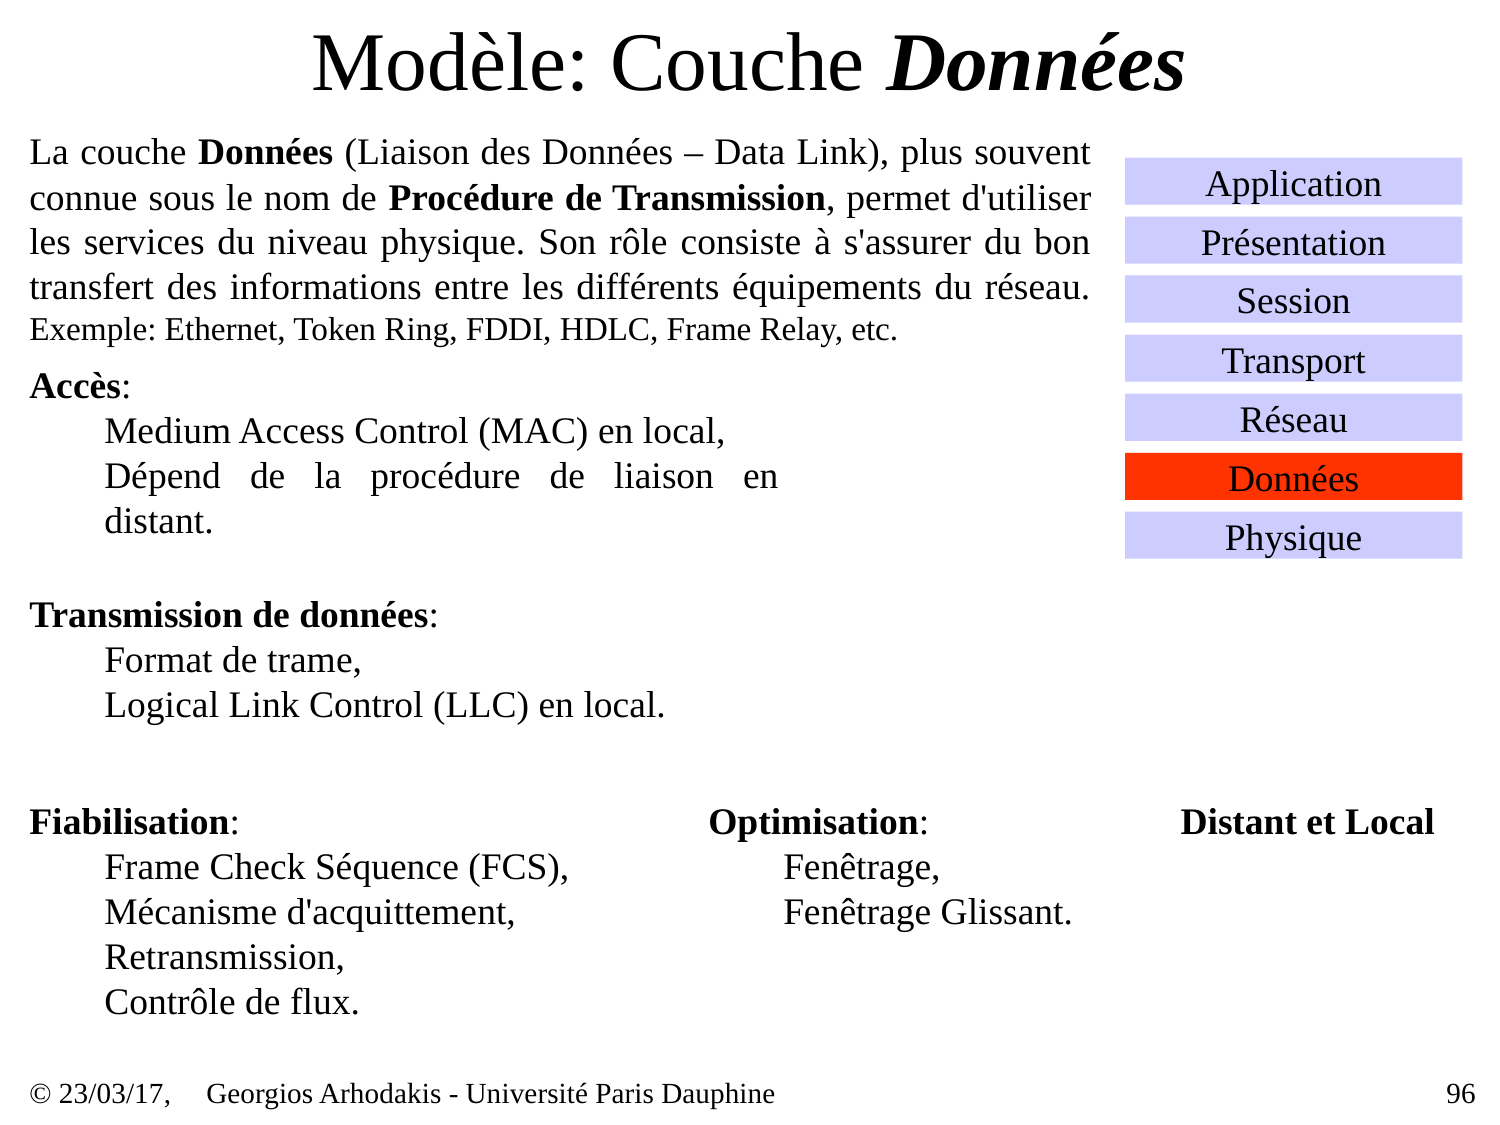

# Modèle: Couche Données
La couche Données (Liaison des Données – Data Link), plus souvent connue sous le nom de Procédure de Transmission, permet d'utiliser les services du niveau physique. Son rôle consiste à s'assurer du bon transfert des informations entre les différents équipements du réseau. Exemple: Ethernet, Token Ring, FDDI, HDLC, Frame Relay, etc.
Application
Présentation
Session
Transport
Accès:
Medium Access Control (MAC) en local,
Dépend de la procédure de liaison en distant.
Réseau
Données
Physique
Transmission de données:
Format de trame,
Logical Link Control (LLC) en local.
Fiabilisation:
Frame Check Séquence (FCS),
Mécanisme d'acquittement,
Retransmission,
Contrôle de flux.
Optimisation:
Fenêtrage,
Fenêtrage Glissant.
Distant et Local
© 23/03/17,
Georgios Arhodakis - Université Paris Dauphine
96